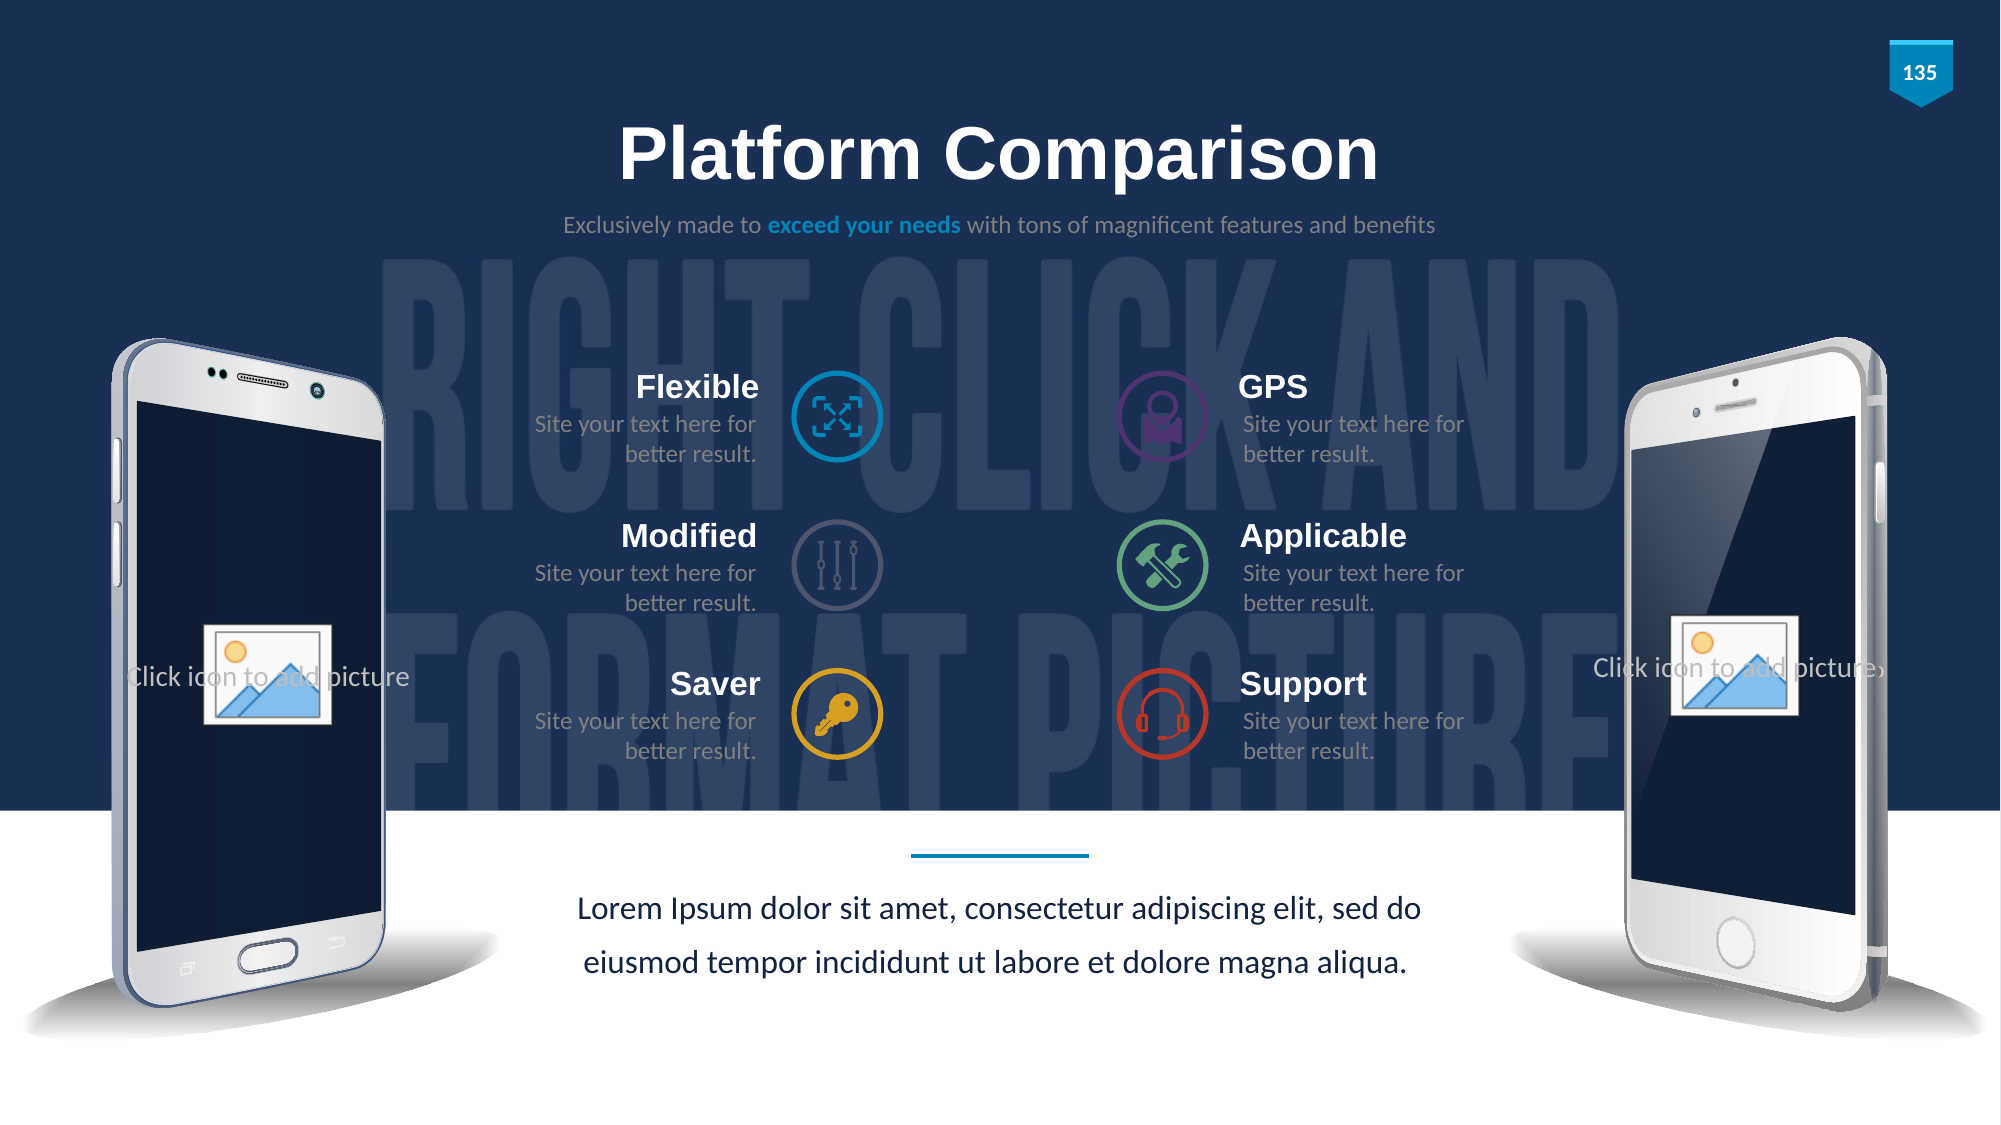

# Platform Comparison
Exclusively made to exceed your needs with tons of magnificent features and benefits

GPS
Site your text here for better result.
Flexible
Site your text here for better result.

Applicable
Site your text here for better result.
Modified
Site your text here for better result.

Saver
Site your text here for better result.
Support
Site your text here for better result.

Lorem Ipsum dolor sit amet, consectetur adipiscing elit, sed do eiusmod tempor incididunt ut labore et dolore magna aliqua.